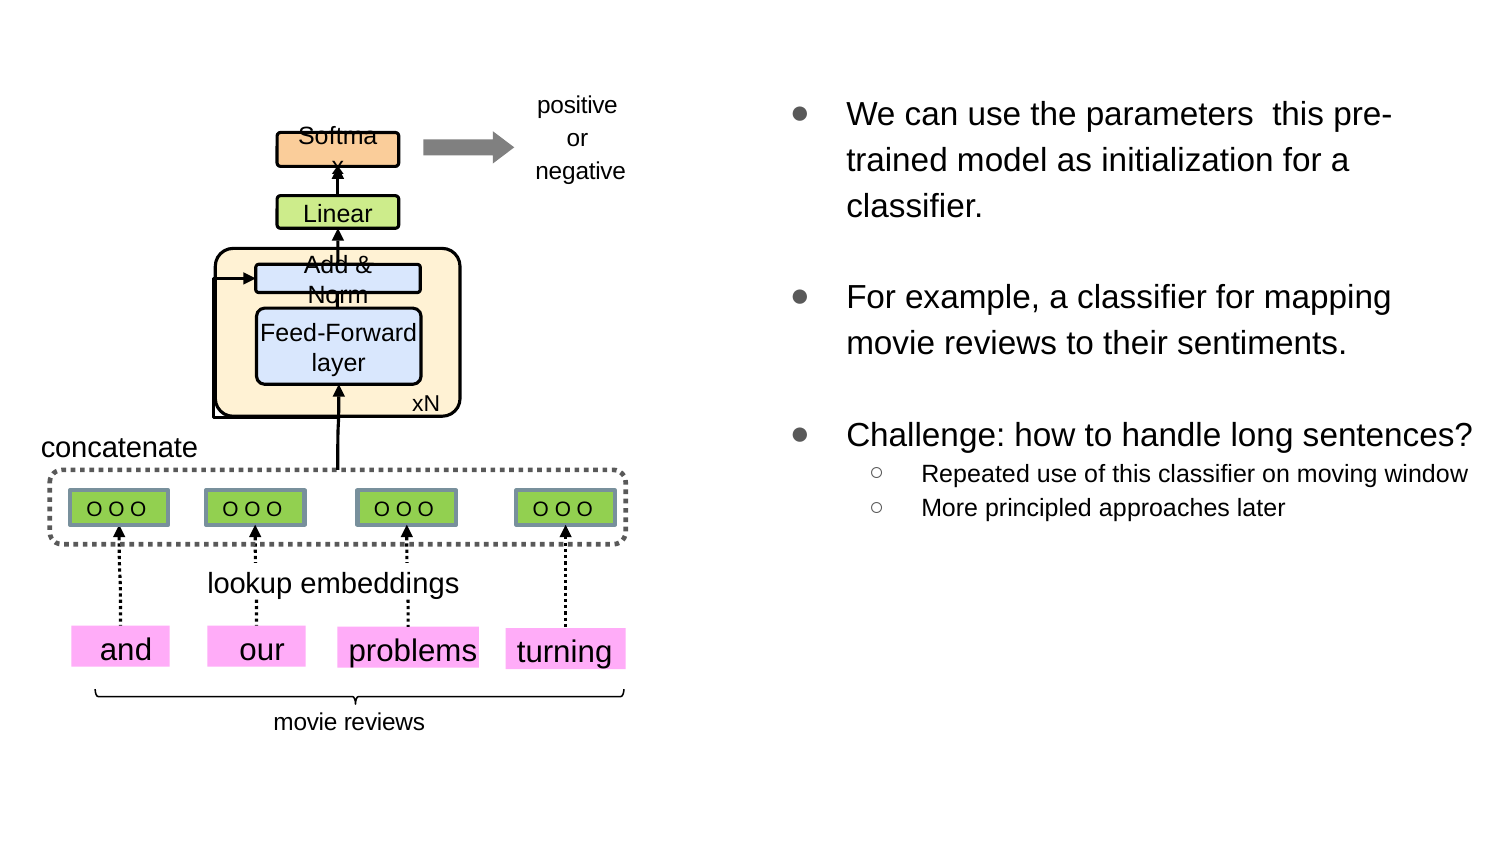

We can use the parameters  this pre-trained model as initialization for a classifier.

For example, a classifier for mapping movie reviews to their sentiments.

Challenge: how to handle long sentences?
Repeated use of this classifier on moving window
More principled approaches later
positive
or
negative

Softmax
Linear

  xN
Add & Norm
Feed-Forward layer
concatenate

O O O
O O O
O O O
O O O
lookup embeddings
and
our
problems
turning

movie reviews